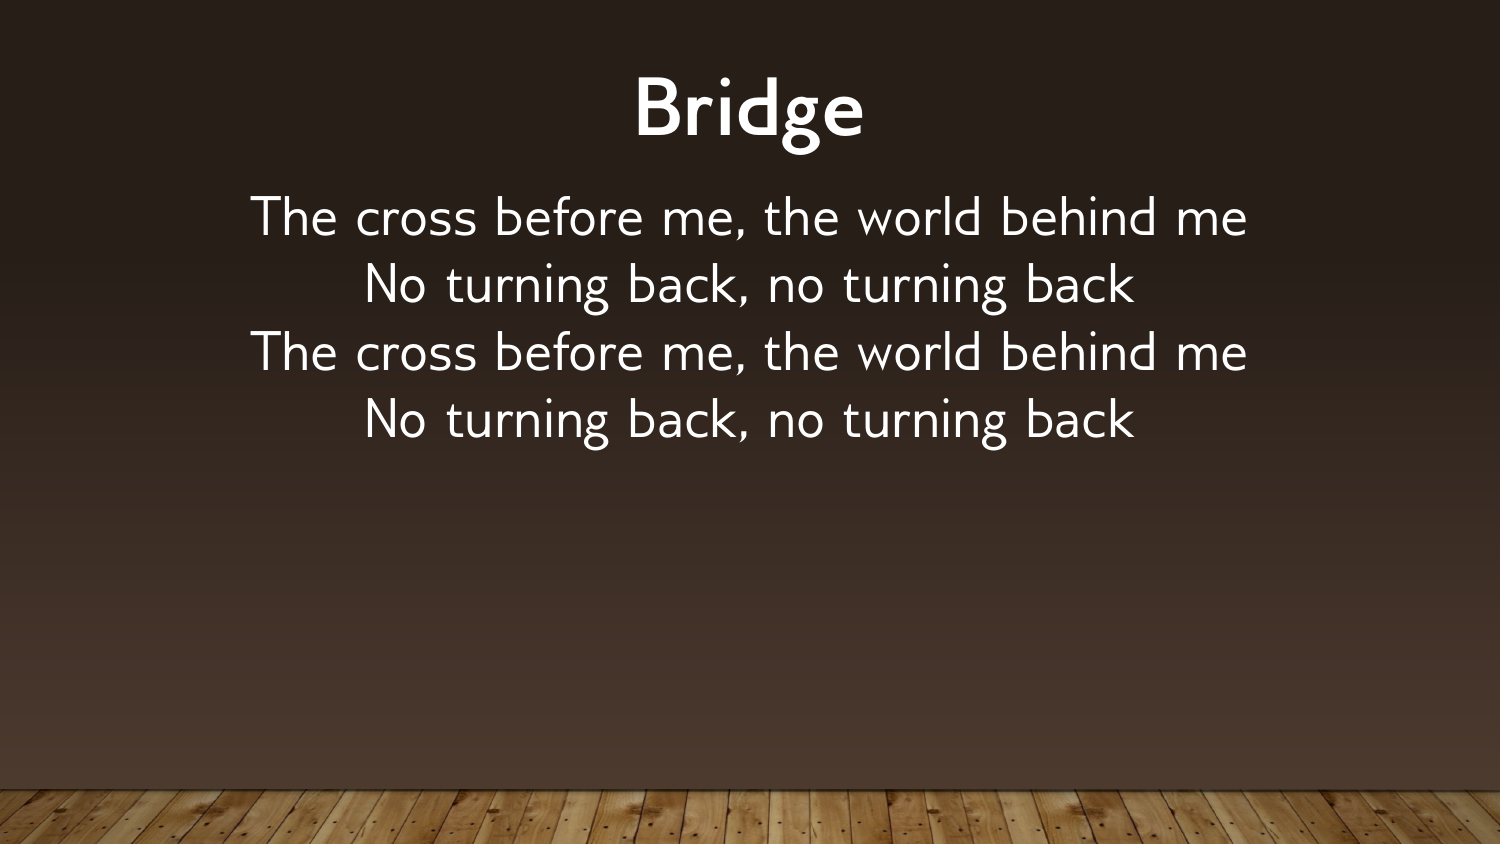

Bridge
The cross before me, the world behind me
No turning back, no turning back
The cross before me, the world behind me
No turning back, no turning back